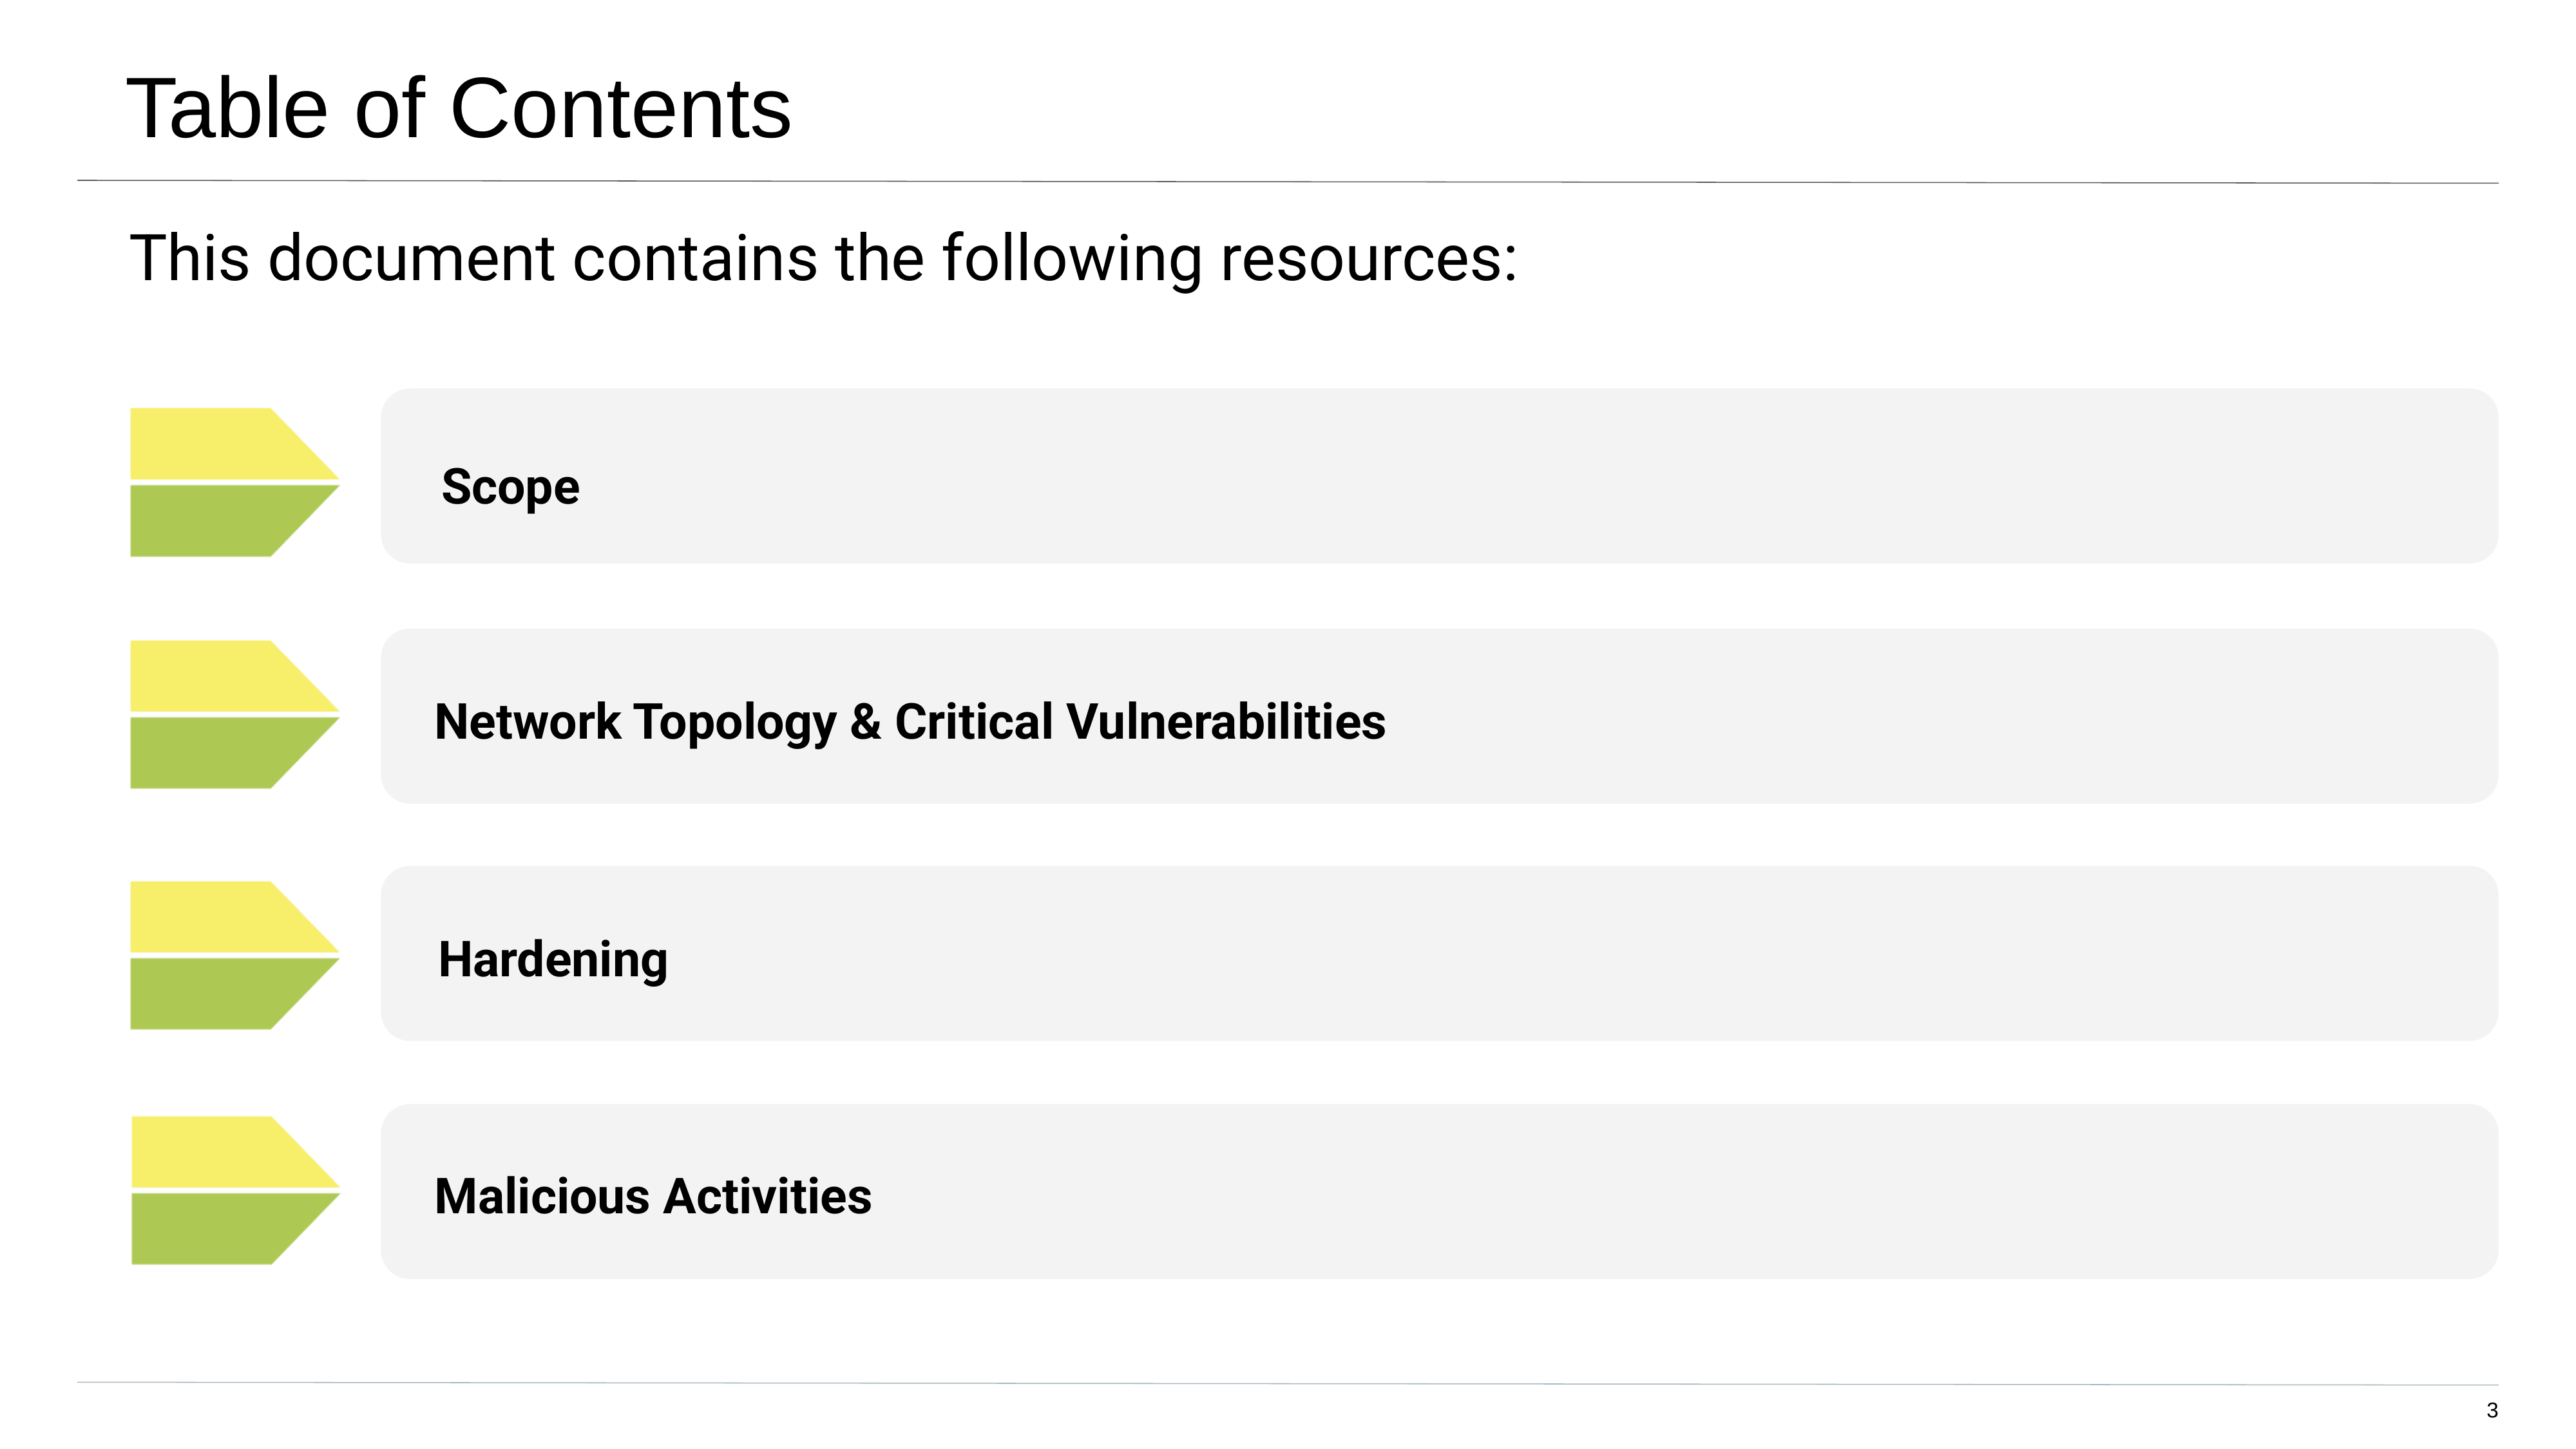

# Table of Contents
This document contains the following resources:
Scope
Network Topology & Critical Vulnerabilities
Hardening
Malicious Activities

3